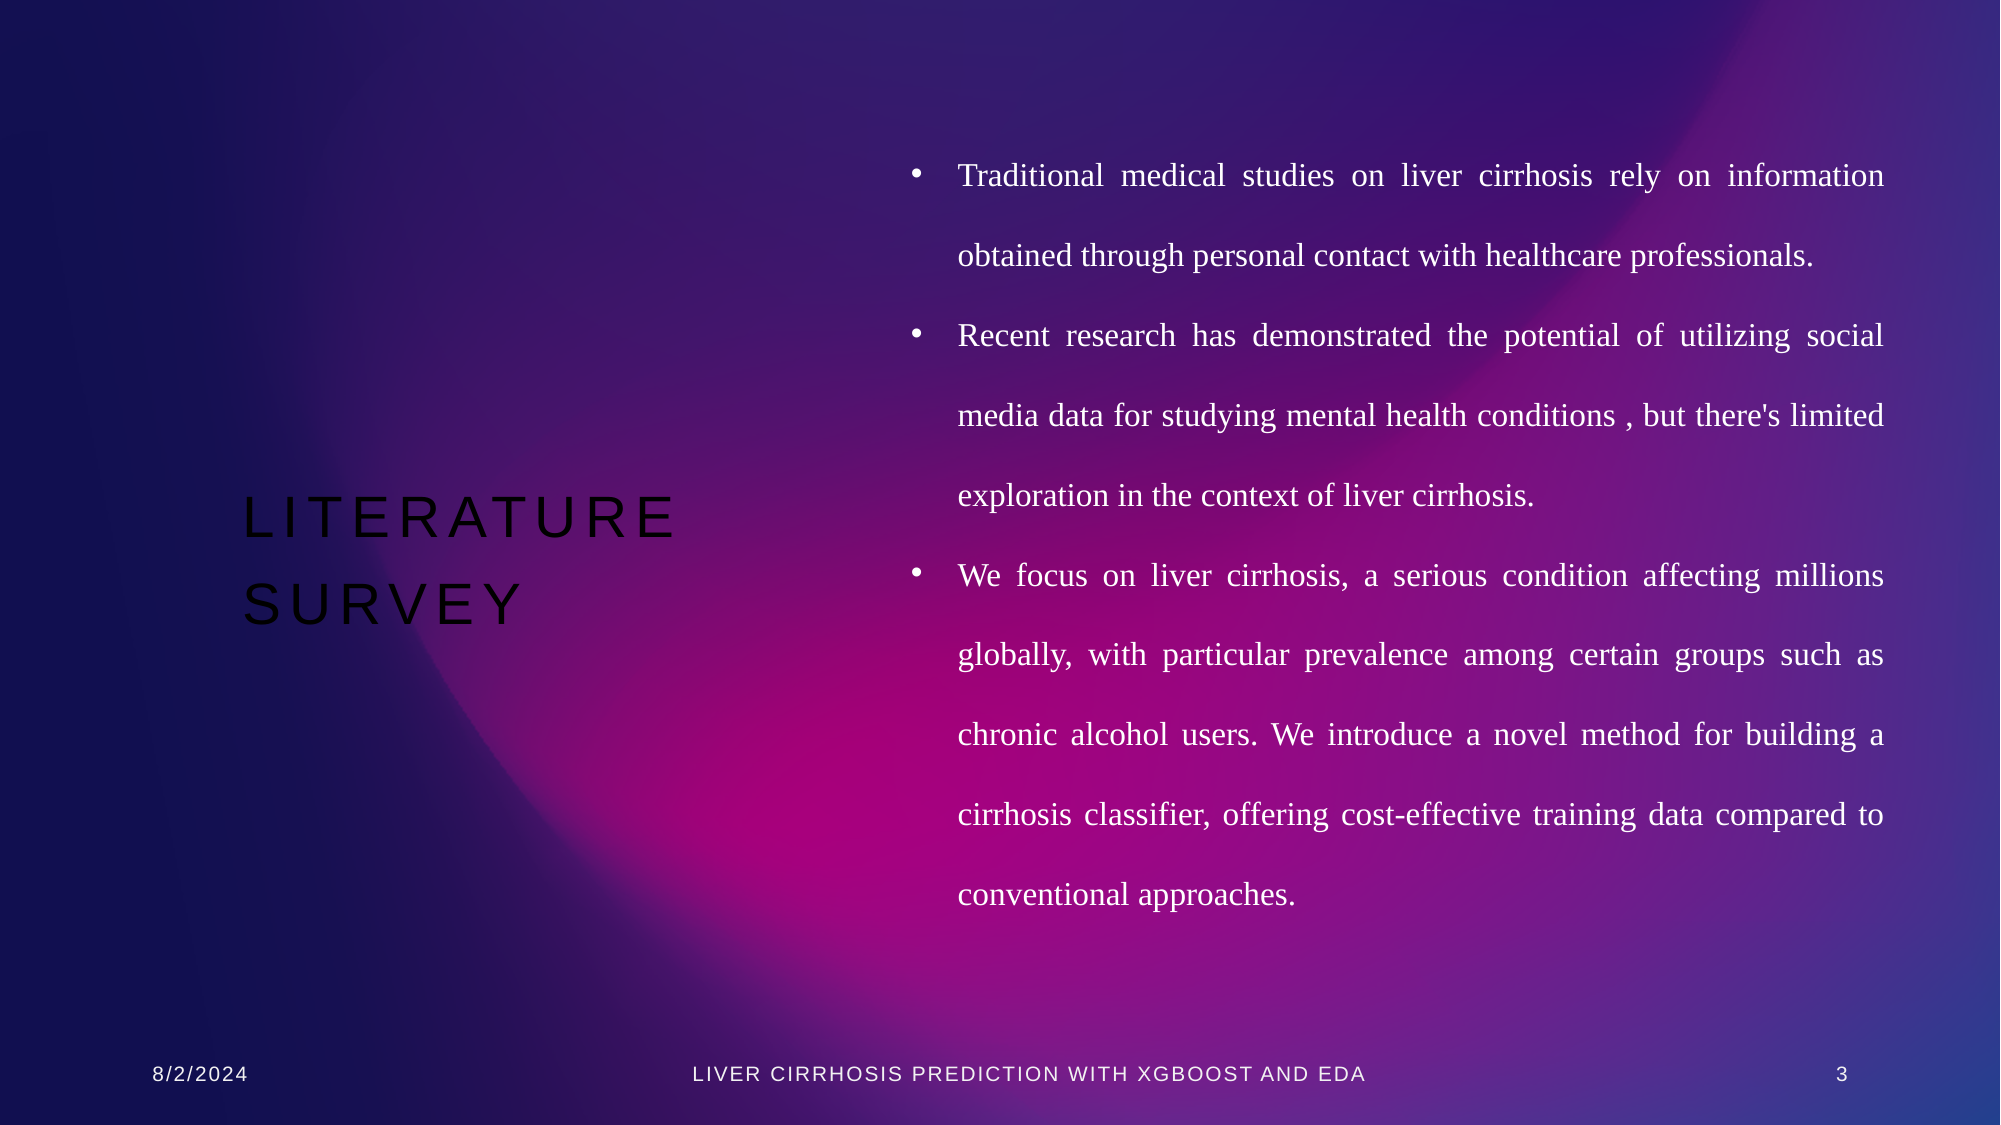

Traditional medical studies on liver cirrhosis rely on information obtained through personal contact with healthcare professionals.
Recent research has demonstrated the potential of utilizing social media data for studying mental health conditions , but there's limited exploration in the context of liver cirrhosis.
We focus on liver cirrhosis, a serious condition affecting millions globally, with particular prevalence among certain groups such as chronic alcohol users. We introduce a novel method for building a cirrhosis classifier, offering cost-effective training data compared to conventional approaches.
# Literature Survey
8/2/2024
Liver Cirrhosis Prediction with Xgboost and eda
3